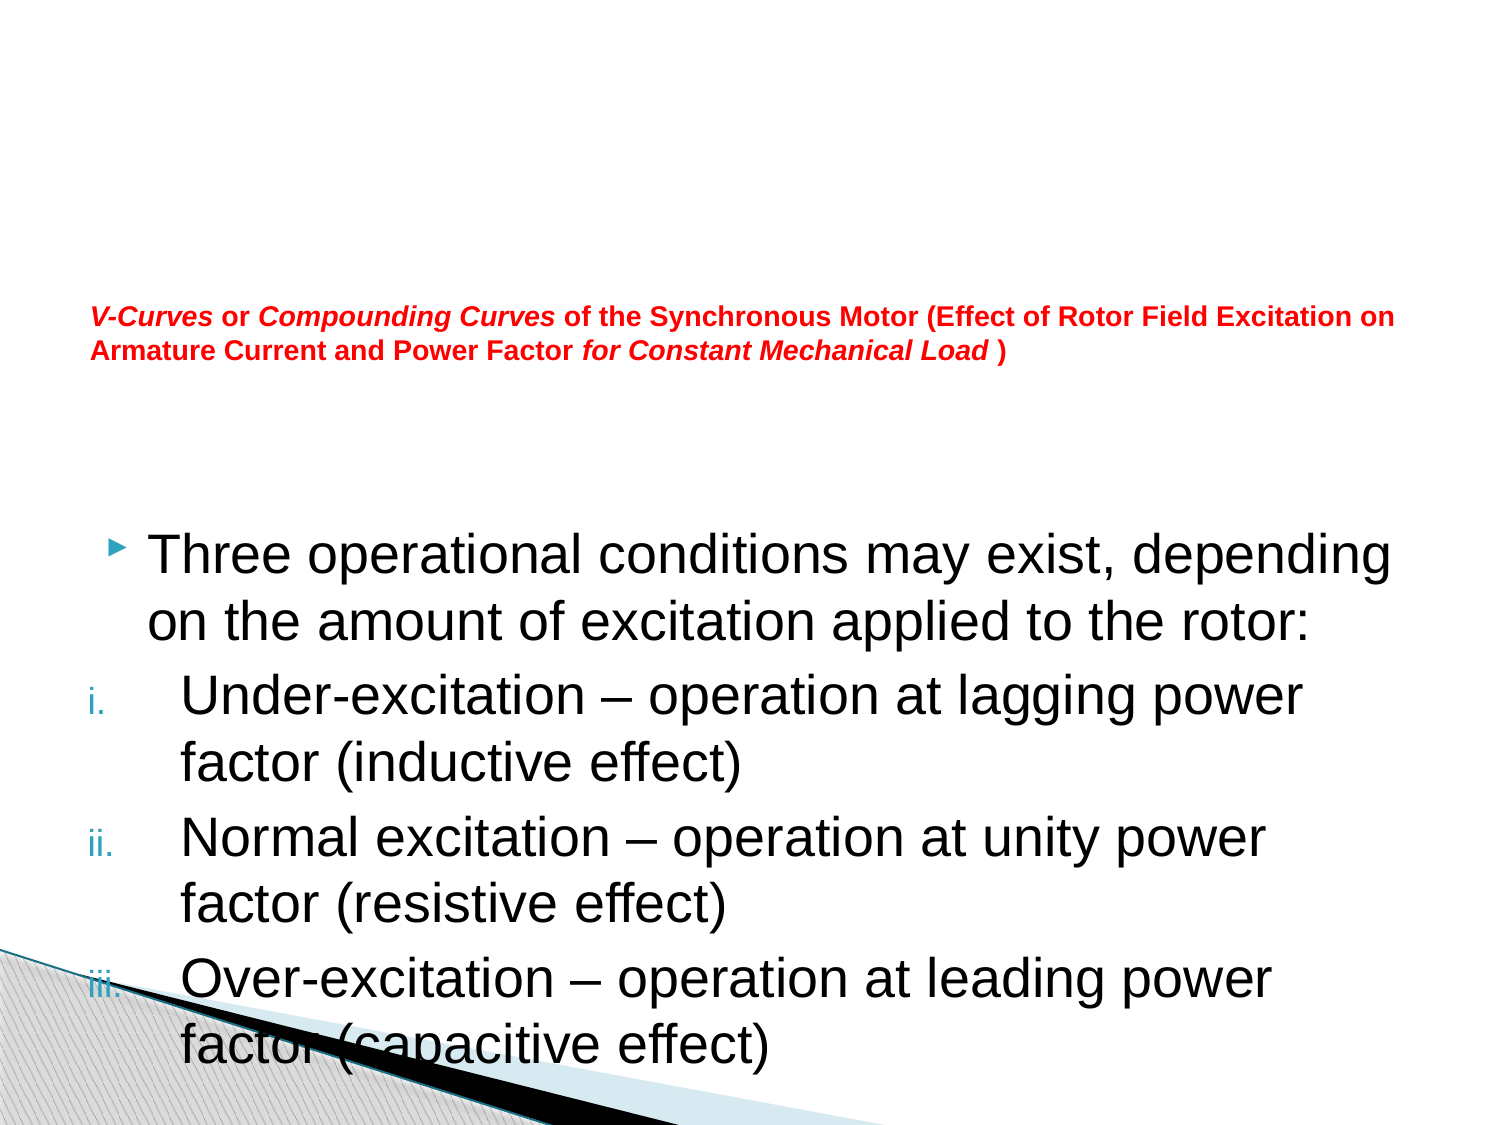

Three operational conditions may exist, depending on the amount of excitation applied to the rotor:
Under-excitation – operation at lagging power factor (inductive effect)
Normal excitation – operation at unity power factor (resistive effect)
Over-excitation – operation at leading power factor (capacitive effect)

# V-Curves or Compounding Curves of the Synchronous Motor (Effect of Rotor Field Excitation on Armature Current and Power Factor for Constant Mechanical Load )